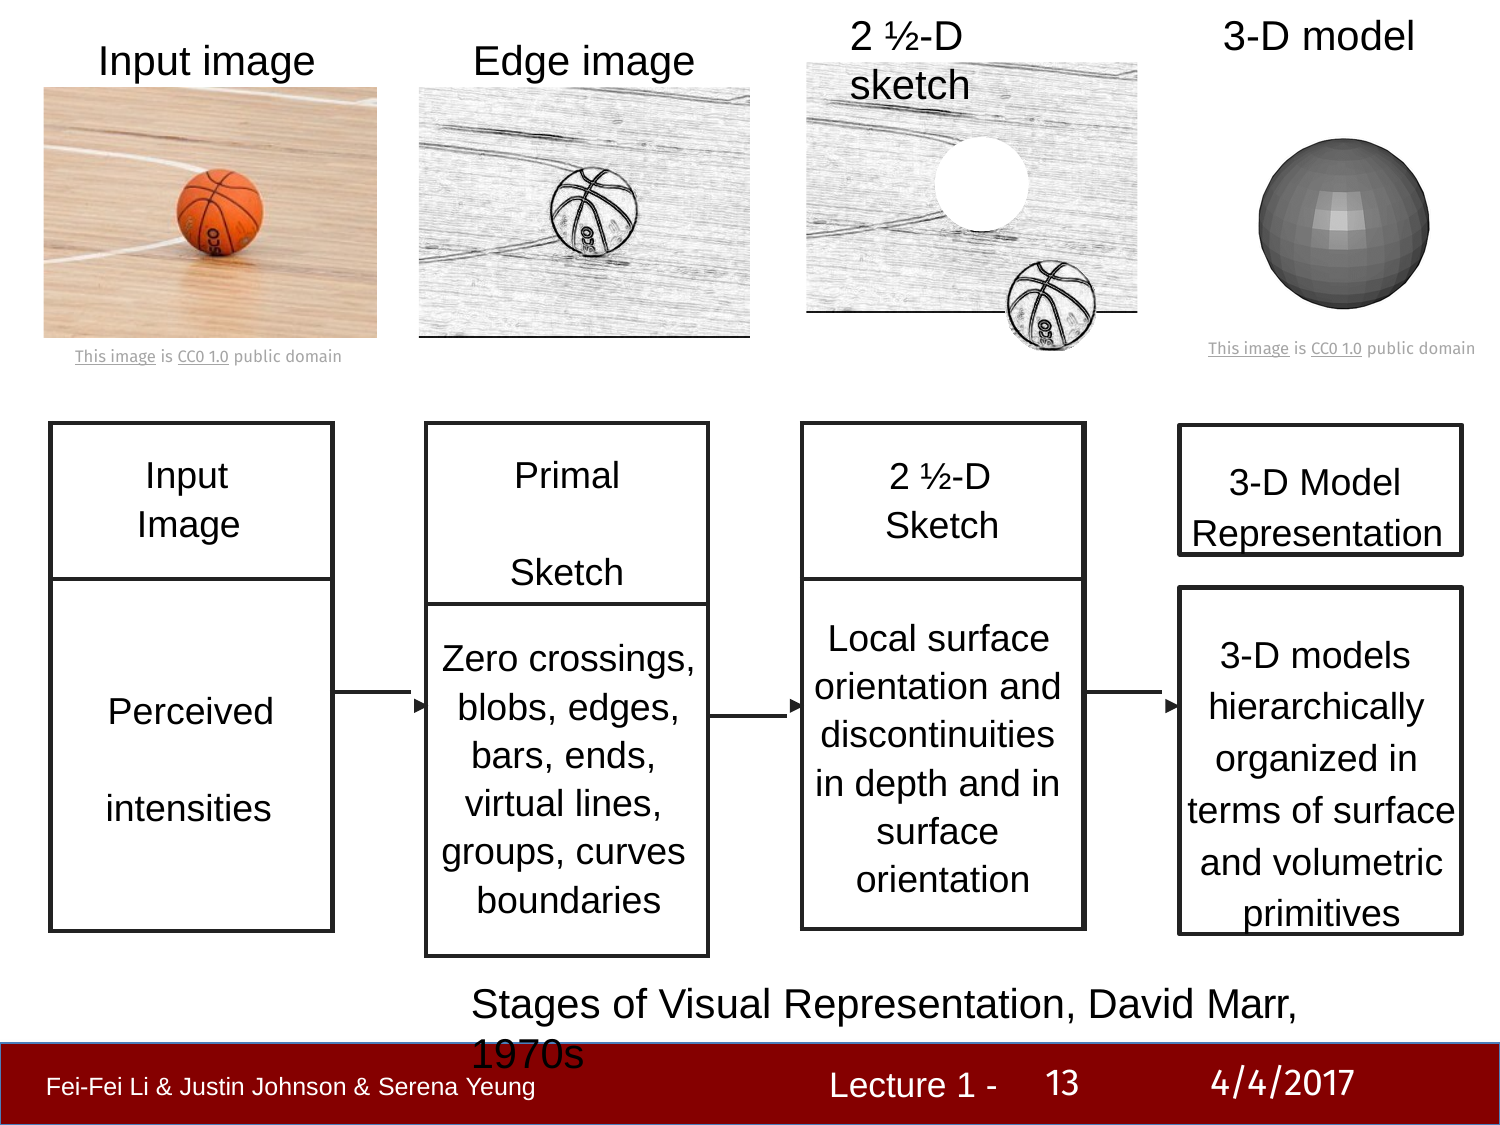

# 2 ½-D sketch
3-D model
Input image
Edge image

This image is CC0 1.0 public domain
This image is CC0 1.0 public domain
| Input Image |  |
| --- | --- |
| Perceived intensities |  |
|  |  |
| Primal Sketch |  |
| --- | --- |
| Zero crossings, blobs, edges, bars, ends, virtual lines, groups, curves boundaries |  |
|  |  |
| 2 ½-D Sketch |  |
| --- | --- |
| Local surface orientation and discontinuities in depth and in surface orientation |  |
|  |  |
3-D Model  Representation
3-D models  hierarchically  organized in  terms of surface  and volumetric  primitives

Stages of Visual Representation, David Marr, 1970s
13
4/4/2017
Lecture 1 -
Fei-Fei Li & Justin Johnson & Serena Yeung